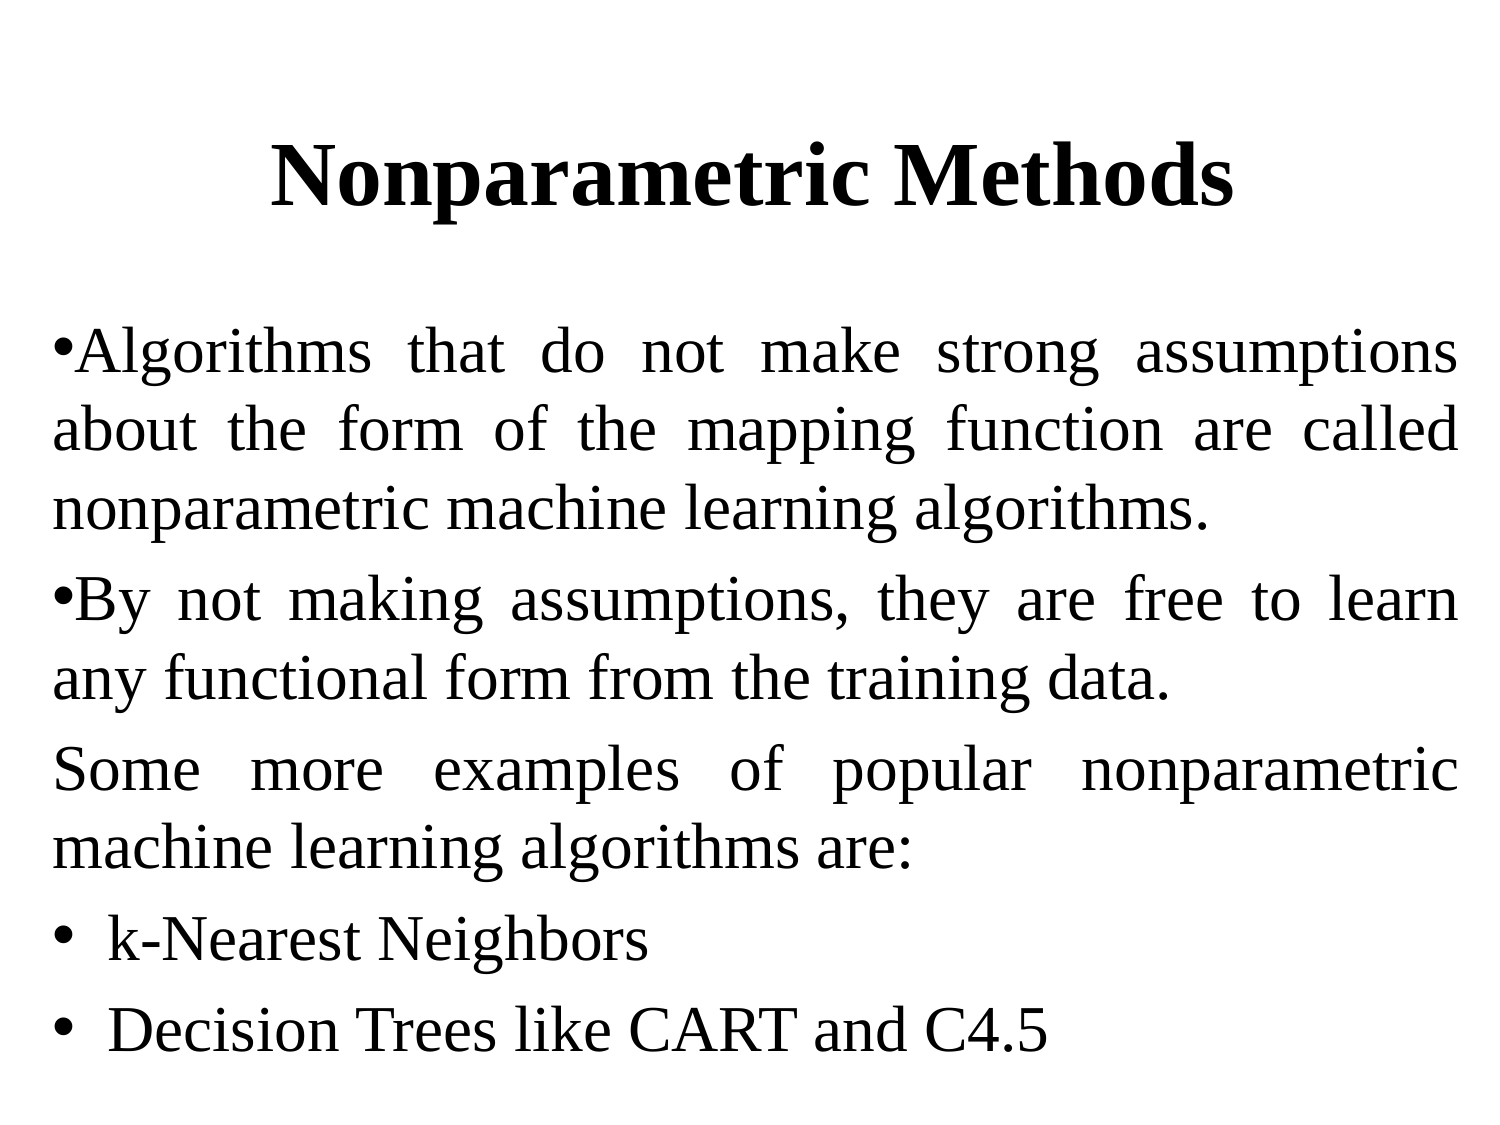

# Nonparametric Methods
Algorithms that do not make strong assumptions about the form of the mapping function are called nonparametric machine learning algorithms.
By not making assumptions, they are free to learn any functional form from the training data.
Some more examples of popular nonparametric machine learning algorithms are:
k-Nearest Neighbors
Decision Trees like CART and C4.5